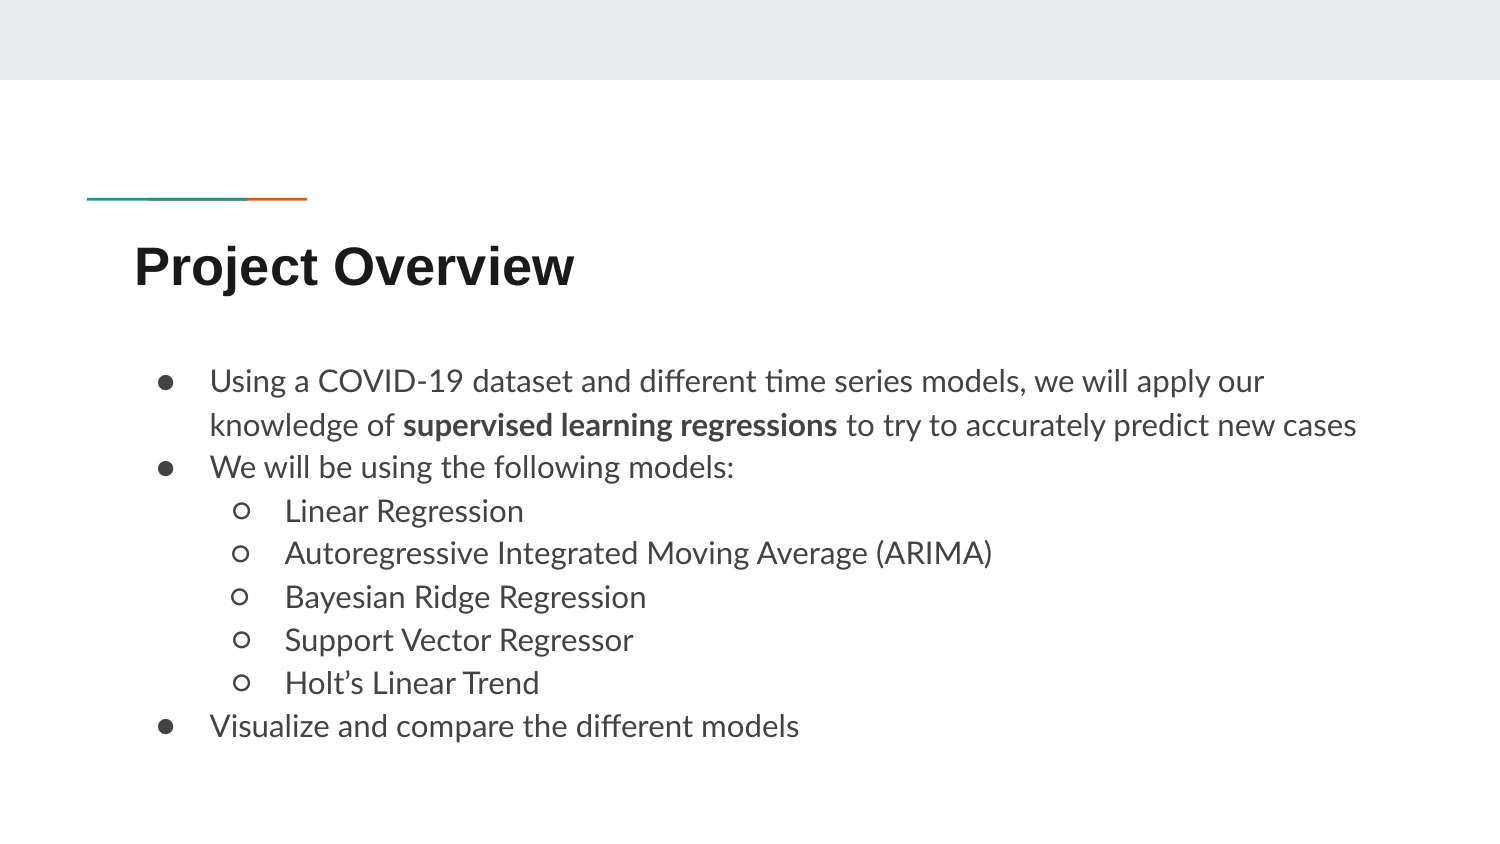

# Project Overview
Using a COVID-19 dataset and different time series models, we will apply our knowledge of supervised learning regressions to try to accurately predict new cases
We will be using the following models:
Linear Regression
Autoregressive Integrated Moving Average (ARIMA)
Bayesian Ridge Regression
Support Vector Regressor
Holt’s Linear Trend
Visualize and compare the different models